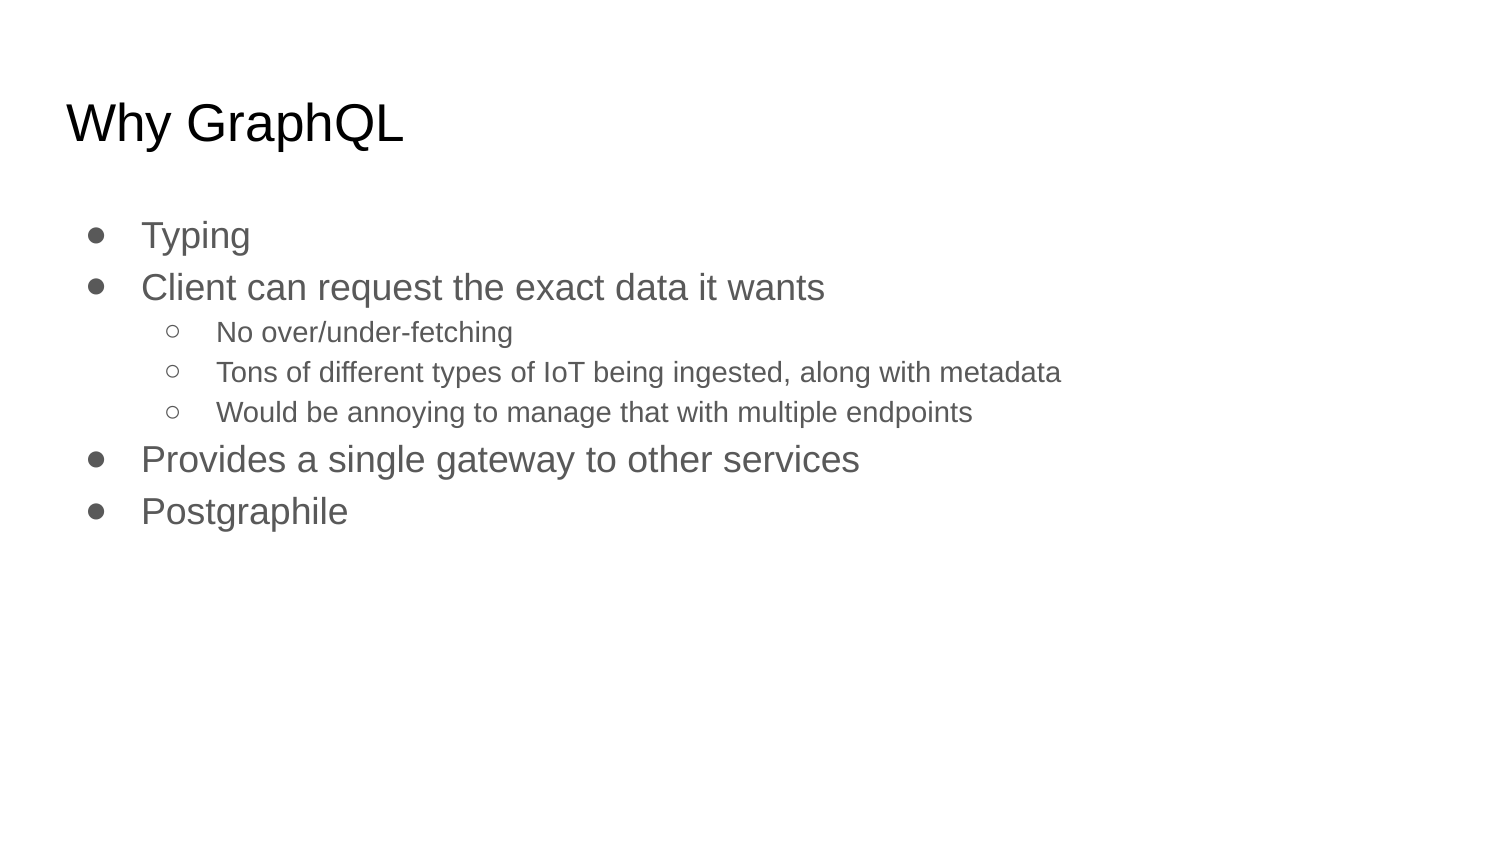

# Why GraphQL
Typing
Client can request the exact data it wants
No over/under-fetching
Tons of different types of IoT being ingested, along with metadata
Would be annoying to manage that with multiple endpoints
Provides a single gateway to other services
Postgraphile